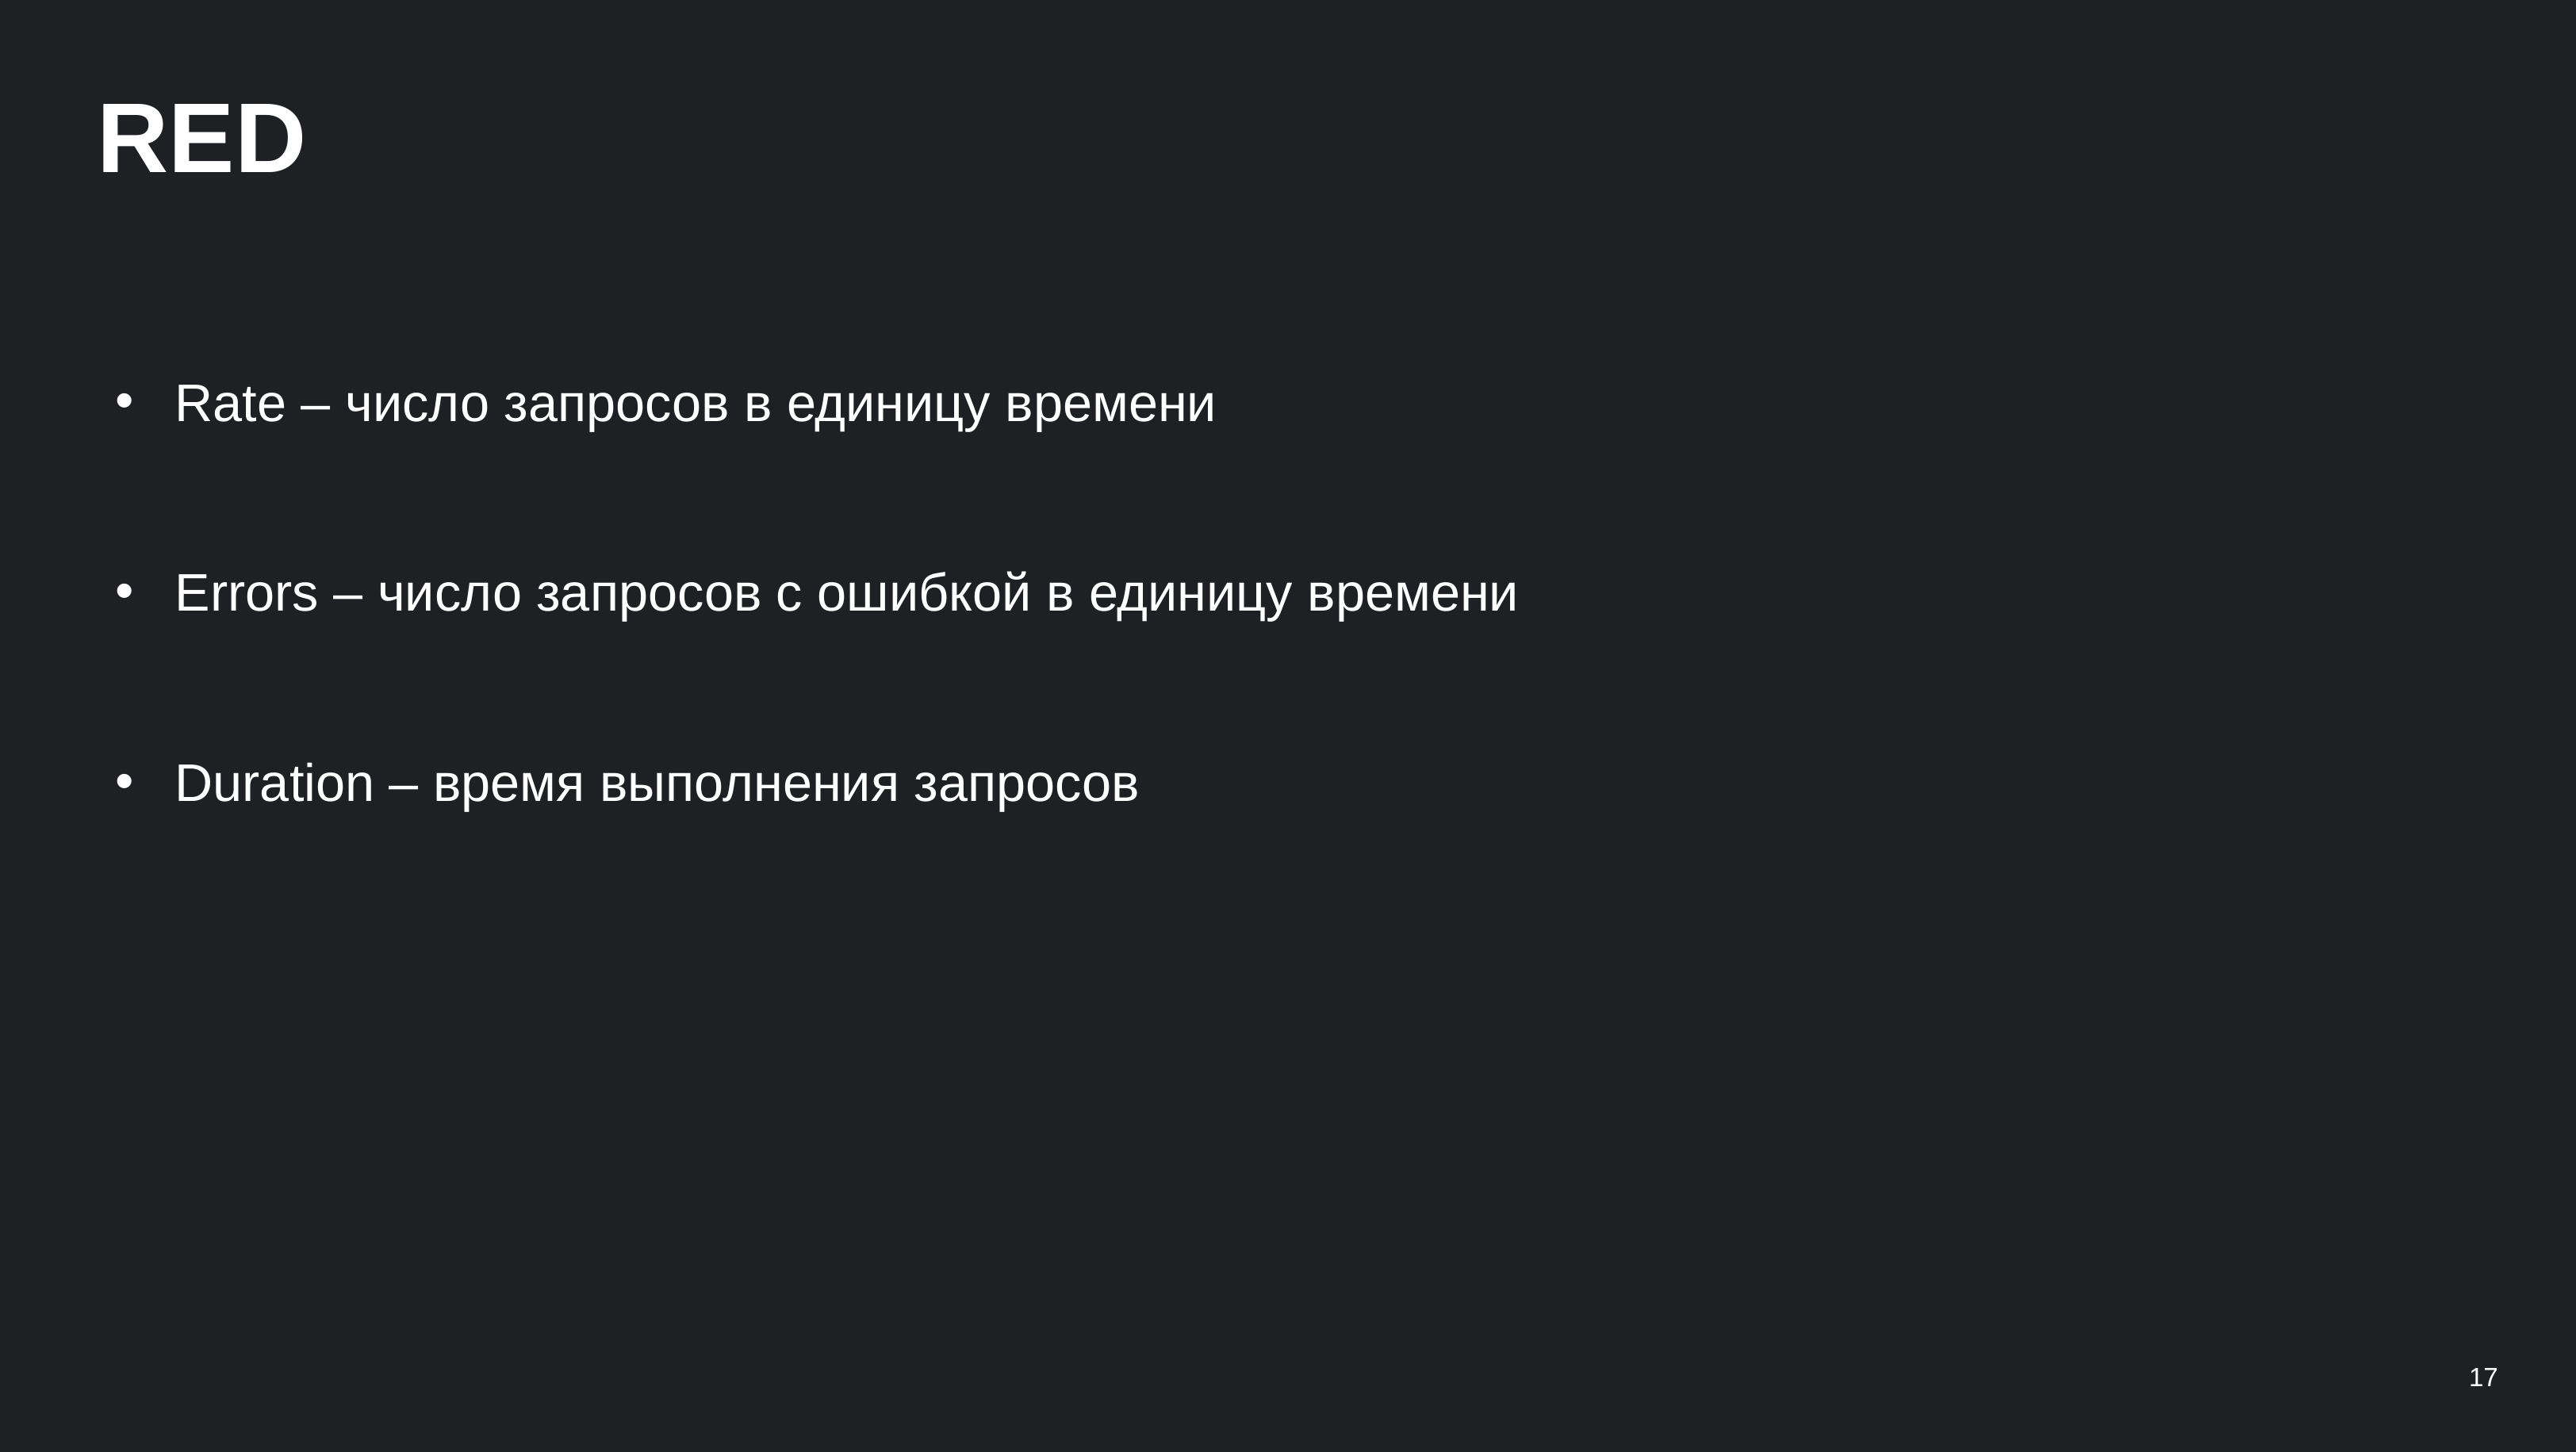

RED

Rate – число запросов в единицу времени

Errors – число запросов с ошибкой в единицу времени

Duration – время выполнения запросов

17